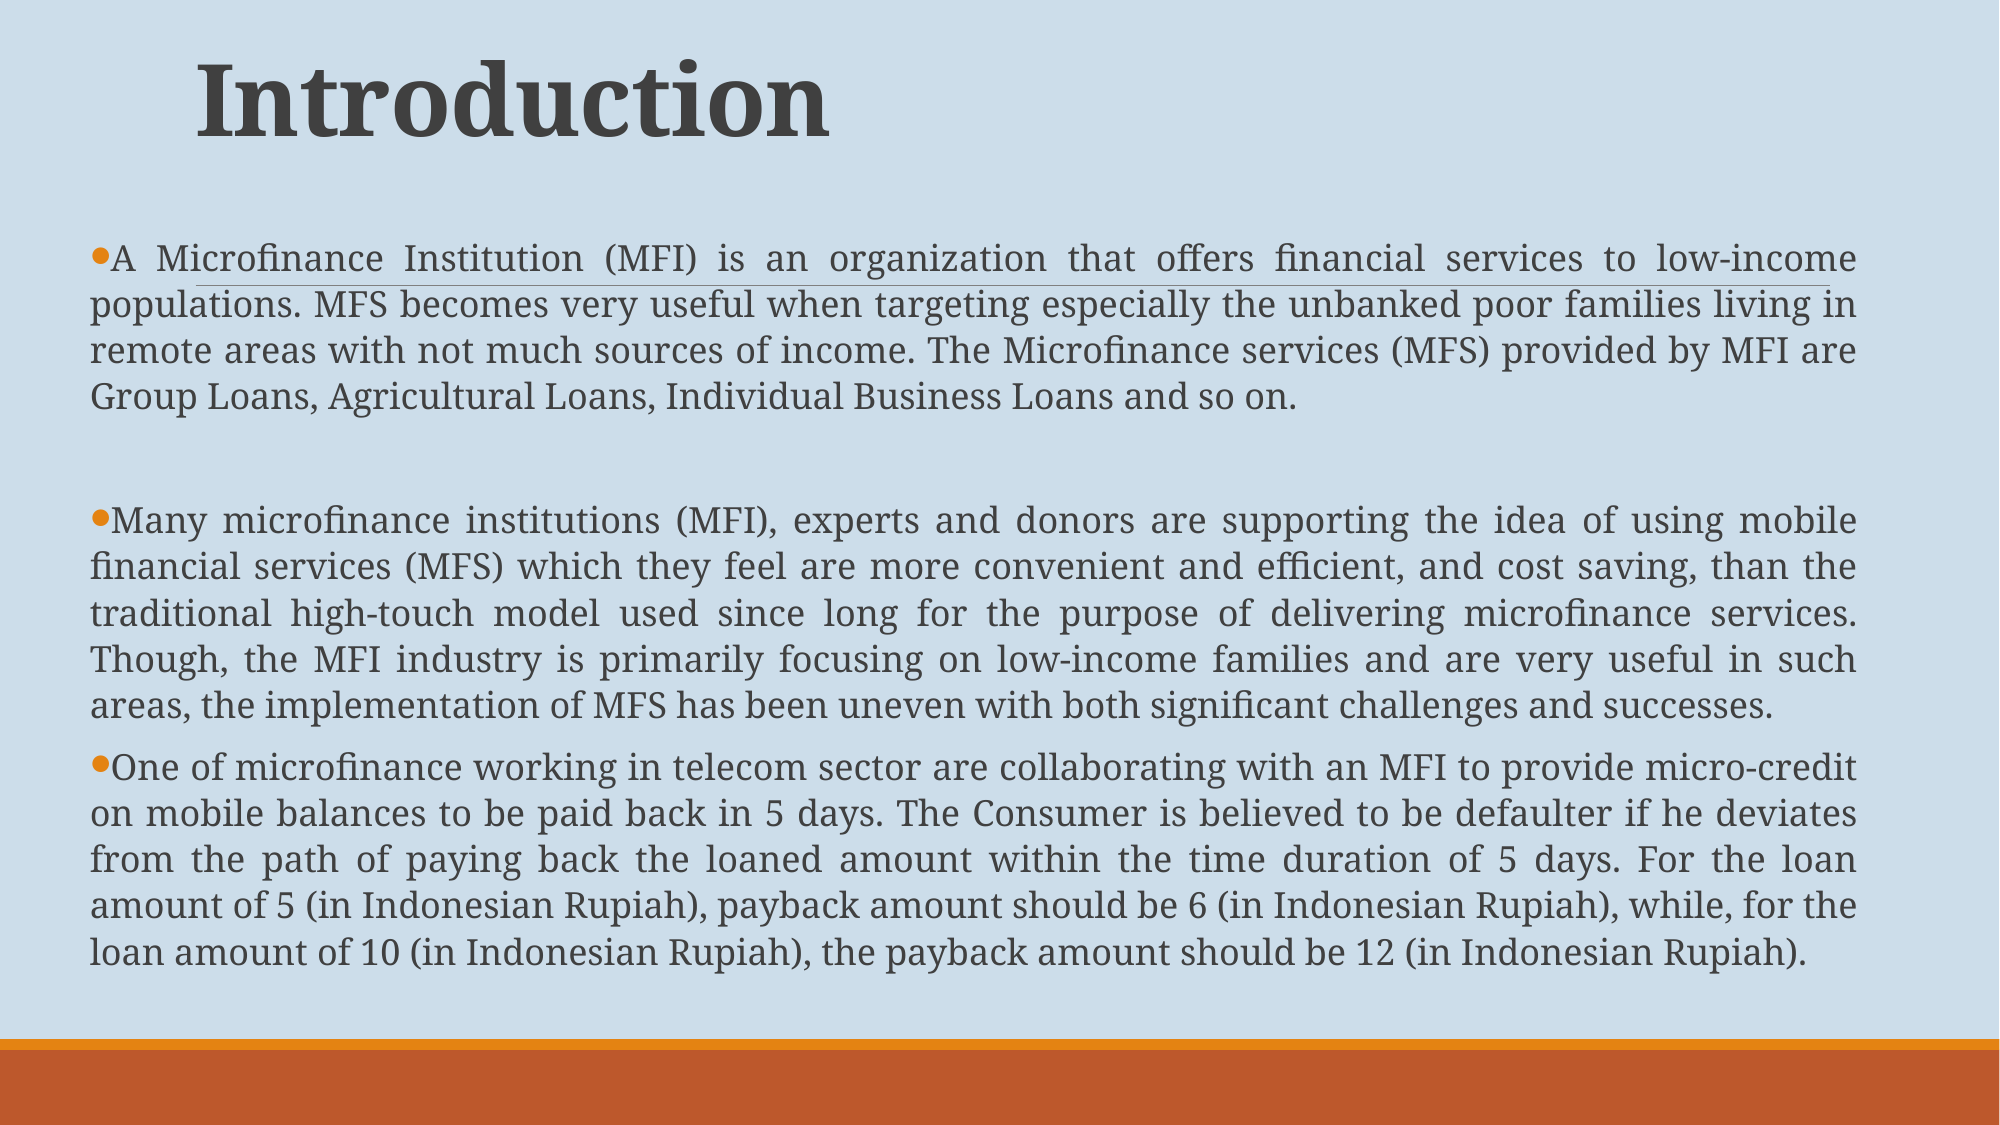

# Introduction
A Microfinance Institution (MFI) is an organization that offers financial services to low-income populations. MFS becomes very useful when targeting especially the unbanked poor families living in remote areas with not much sources of income. The Microfinance services (MFS) provided by MFI are Group Loans, Agricultural Loans, Individual Business Loans and so on.

Many microfinance institutions (MFI), experts and donors are supporting the idea of using mobile financial services (MFS) which they feel are more convenient and efficient, and cost saving, than the traditional high-touch model used since long for the purpose of delivering microfinance services. Though, the MFI industry is primarily focusing on low-income families and are very useful in such areas, the implementation of MFS has been uneven with both significant challenges and successes.
One of microfinance working in telecom sector are collaborating with an MFI to provide micro-credit on mobile balances to be paid back in 5 days. The Consumer is believed to be defaulter if he deviates from the path of paying back the loaned amount within the time duration of 5 days. For the loan amount of 5 (in Indonesian Rupiah), payback amount should be 6 (in Indonesian Rupiah), while, for the loan amount of 10 (in Indonesian Rupiah), the payback amount should be 12 (in Indonesian Rupiah).